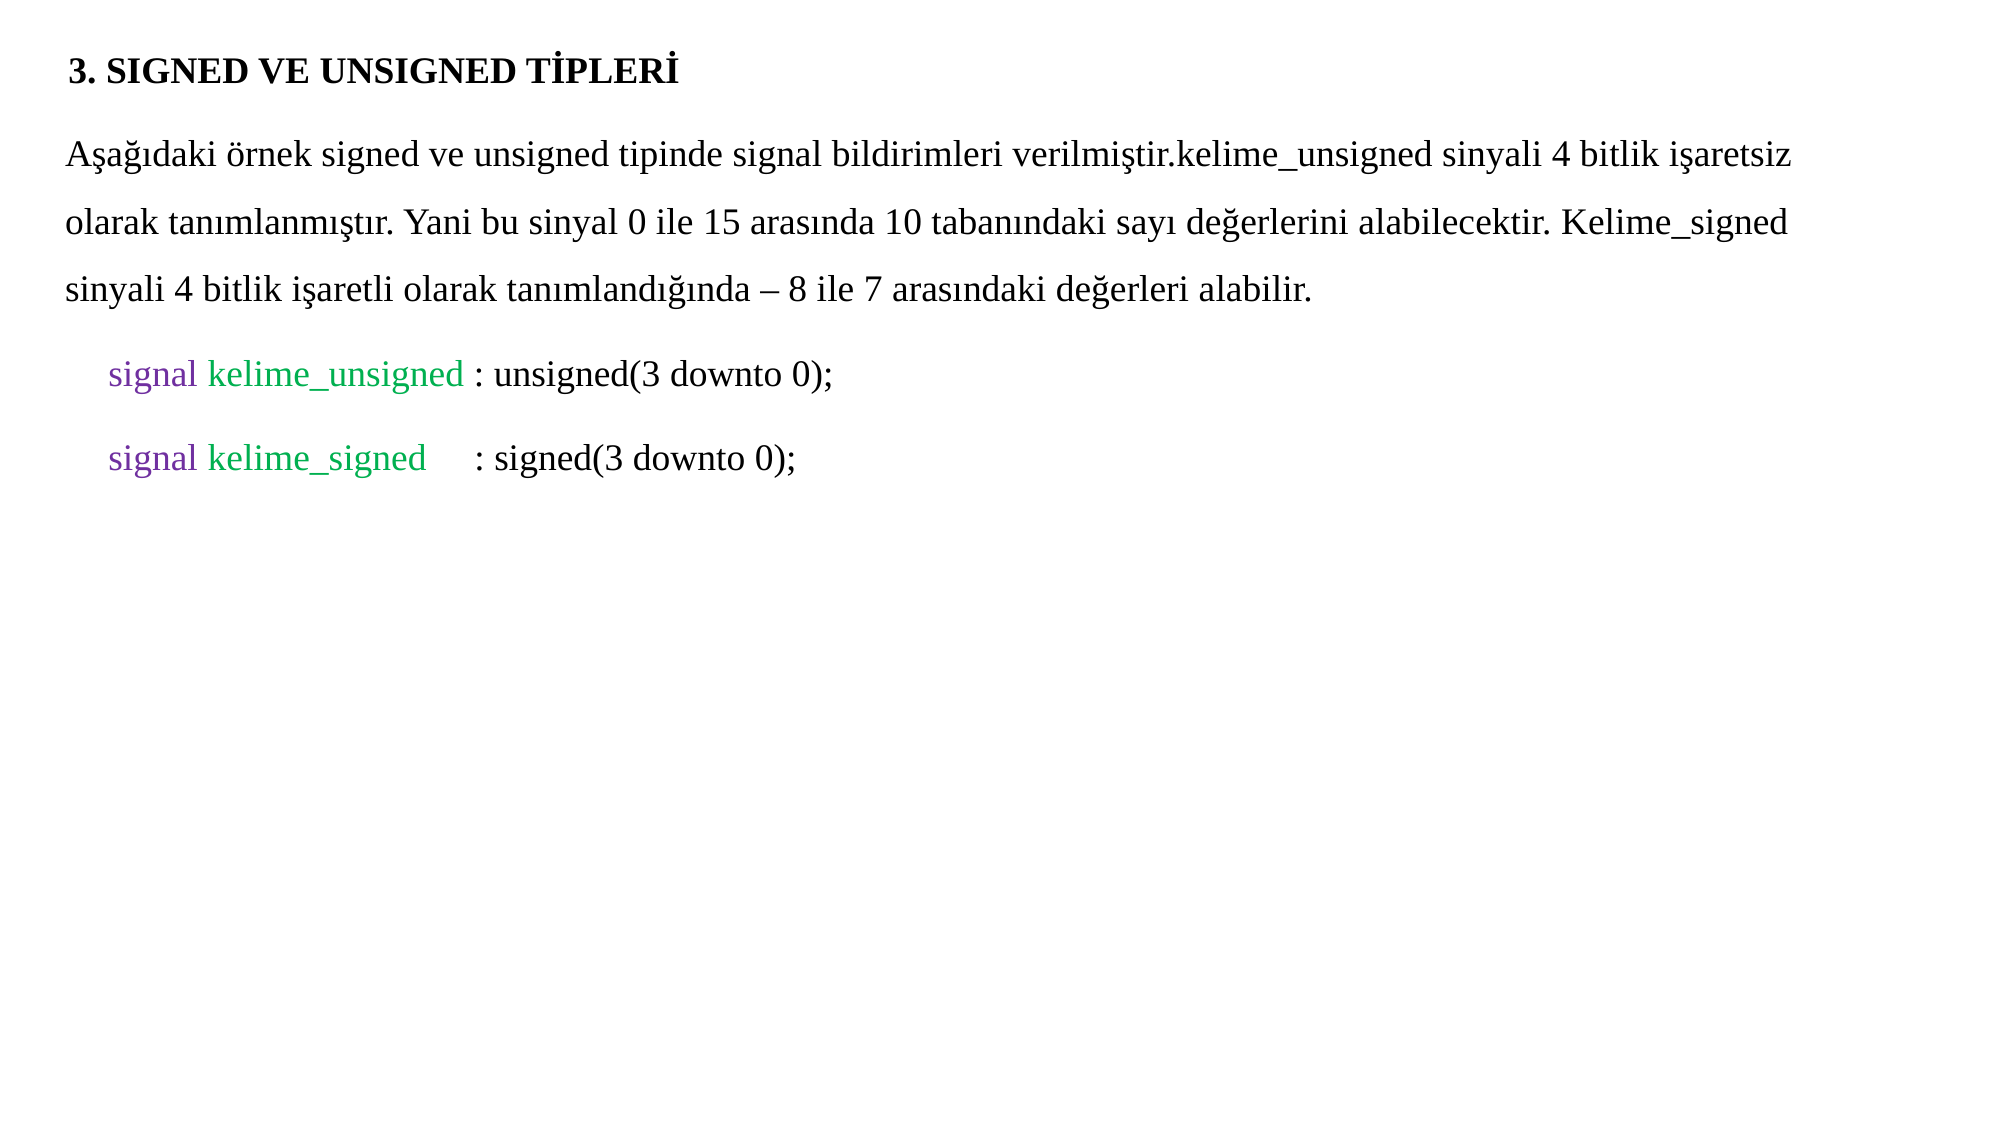

3. SIGNED VE UNSIGNED TİPLERİ
Aşağıdaki örnek signed ve unsigned tipinde signal bildirimleri verilmiştir.kelime_unsigned sinyali 4 bitlik işaretsiz olarak tanımlanmıştır. Yani bu sinyal 0 ile 15 arasında 10 tabanındaki sayı değerlerini alabilecektir. Kelime_signed sinyali 4 bitlik işaretli olarak tanımlandığında – 8 ile 7 arasındaki değerleri alabilir.
signal kelime_unsigned : unsigned(3 downto 0);
signal kelime_signed     : signed(3 downto 0);